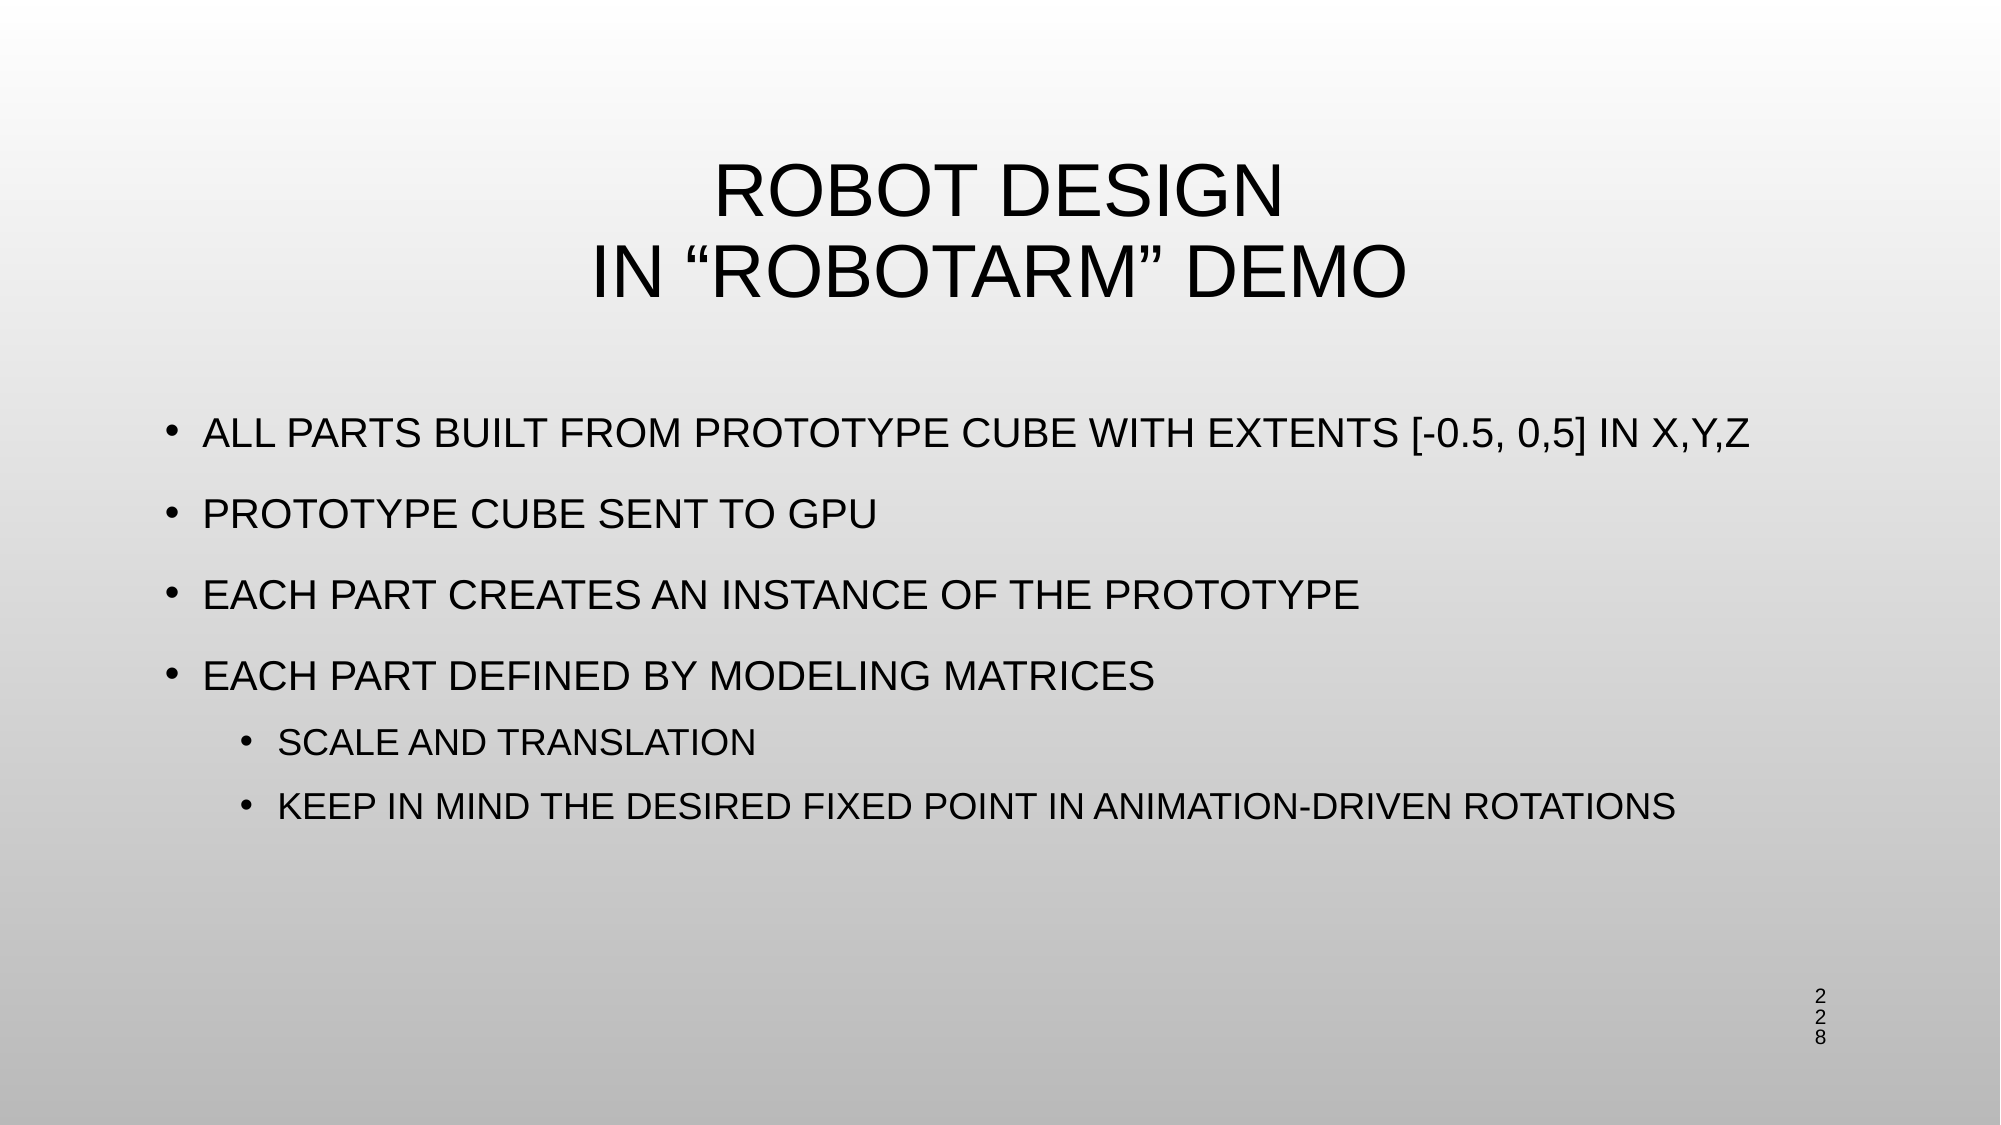

# Robot Design in “robotArm” demo
All parts built from prototype cube with Extents [-0.5, 0,5] in x,y,z
Prototype cube sent to GPU
Each part creates an instance of the prototype
Each part defined by modeling matrices
scale and translation
keep in mind the desired fixed point in animation-driven rotations
228